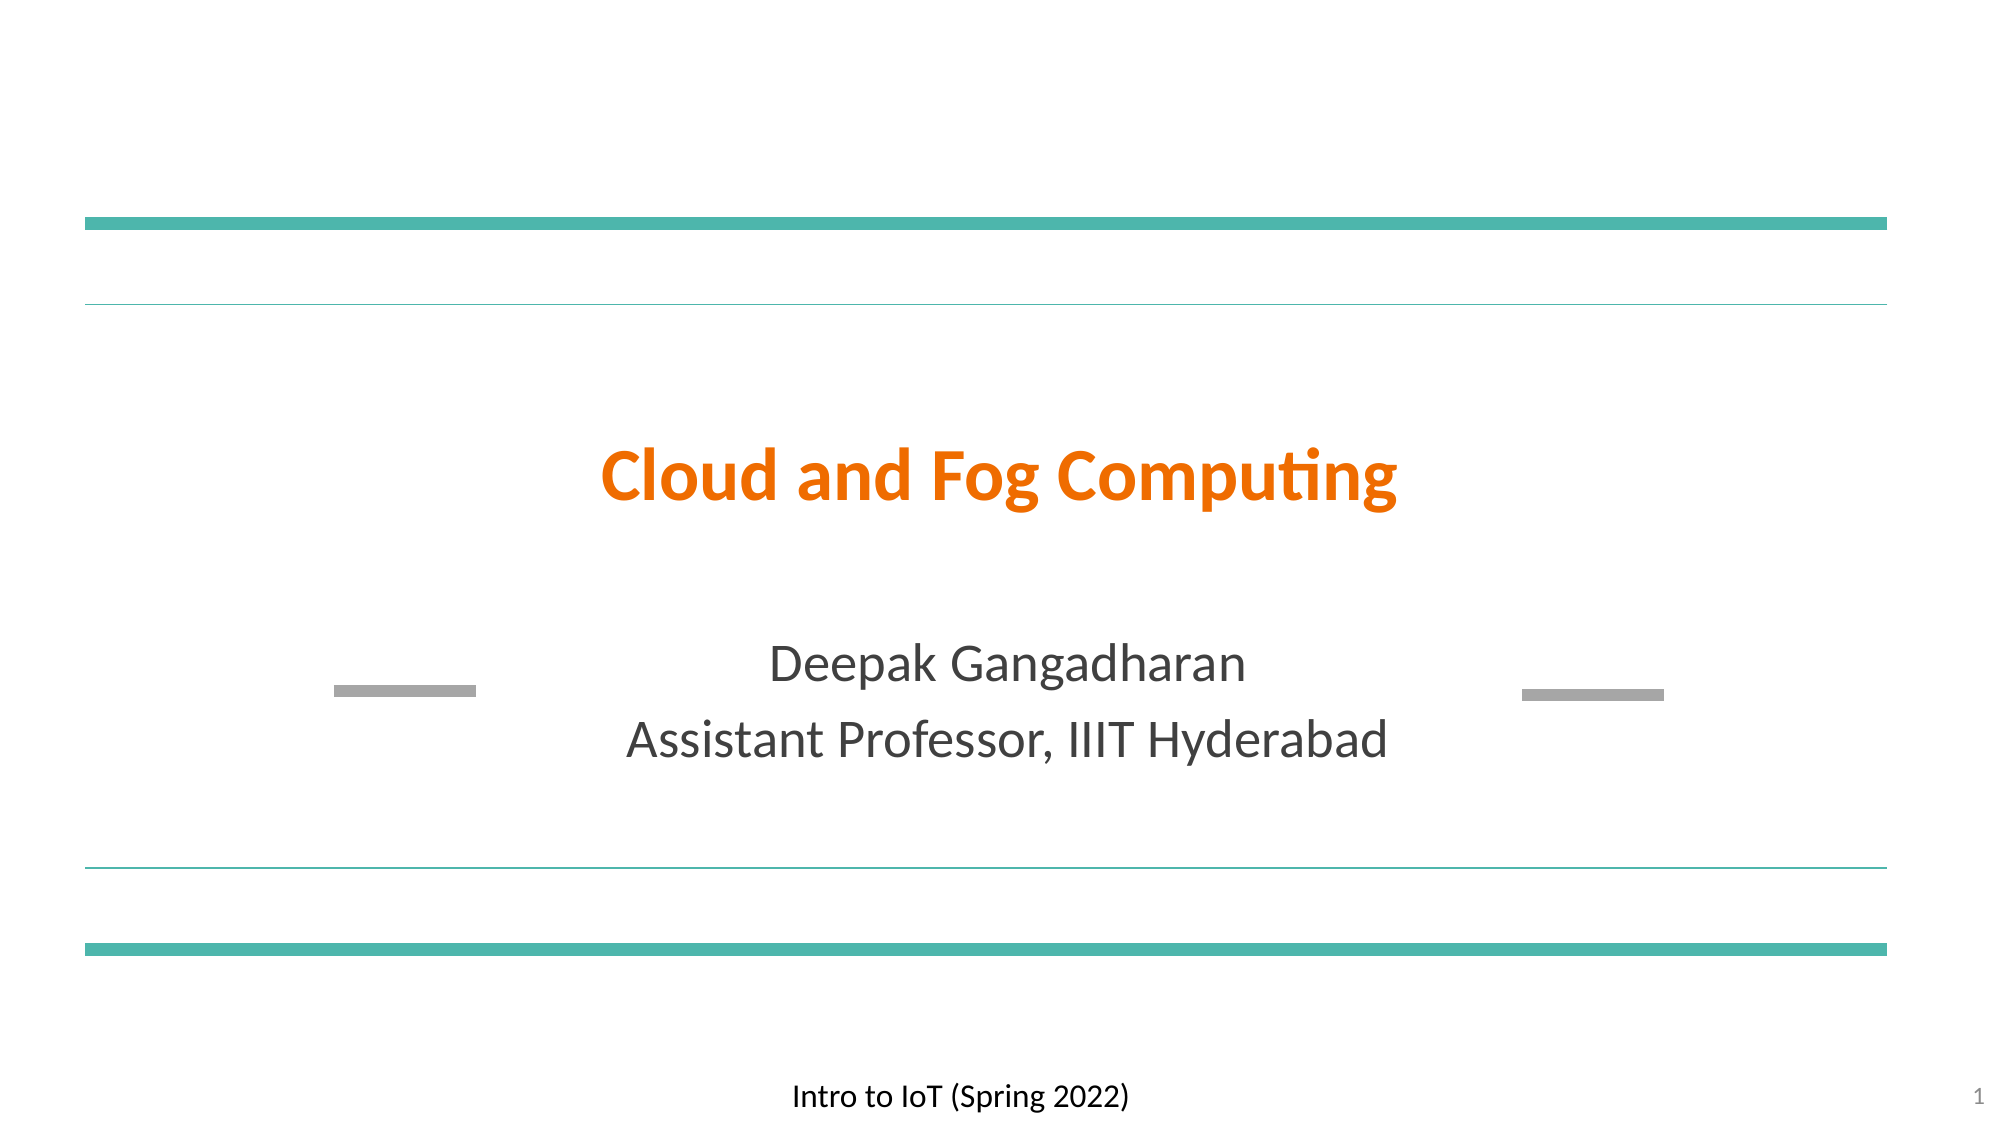

# Cloud and Fog Computing
Deepak Gangadharan
Assistant Professor, IIIT Hyderabad
1
Intro to IoT (Spring 2022)